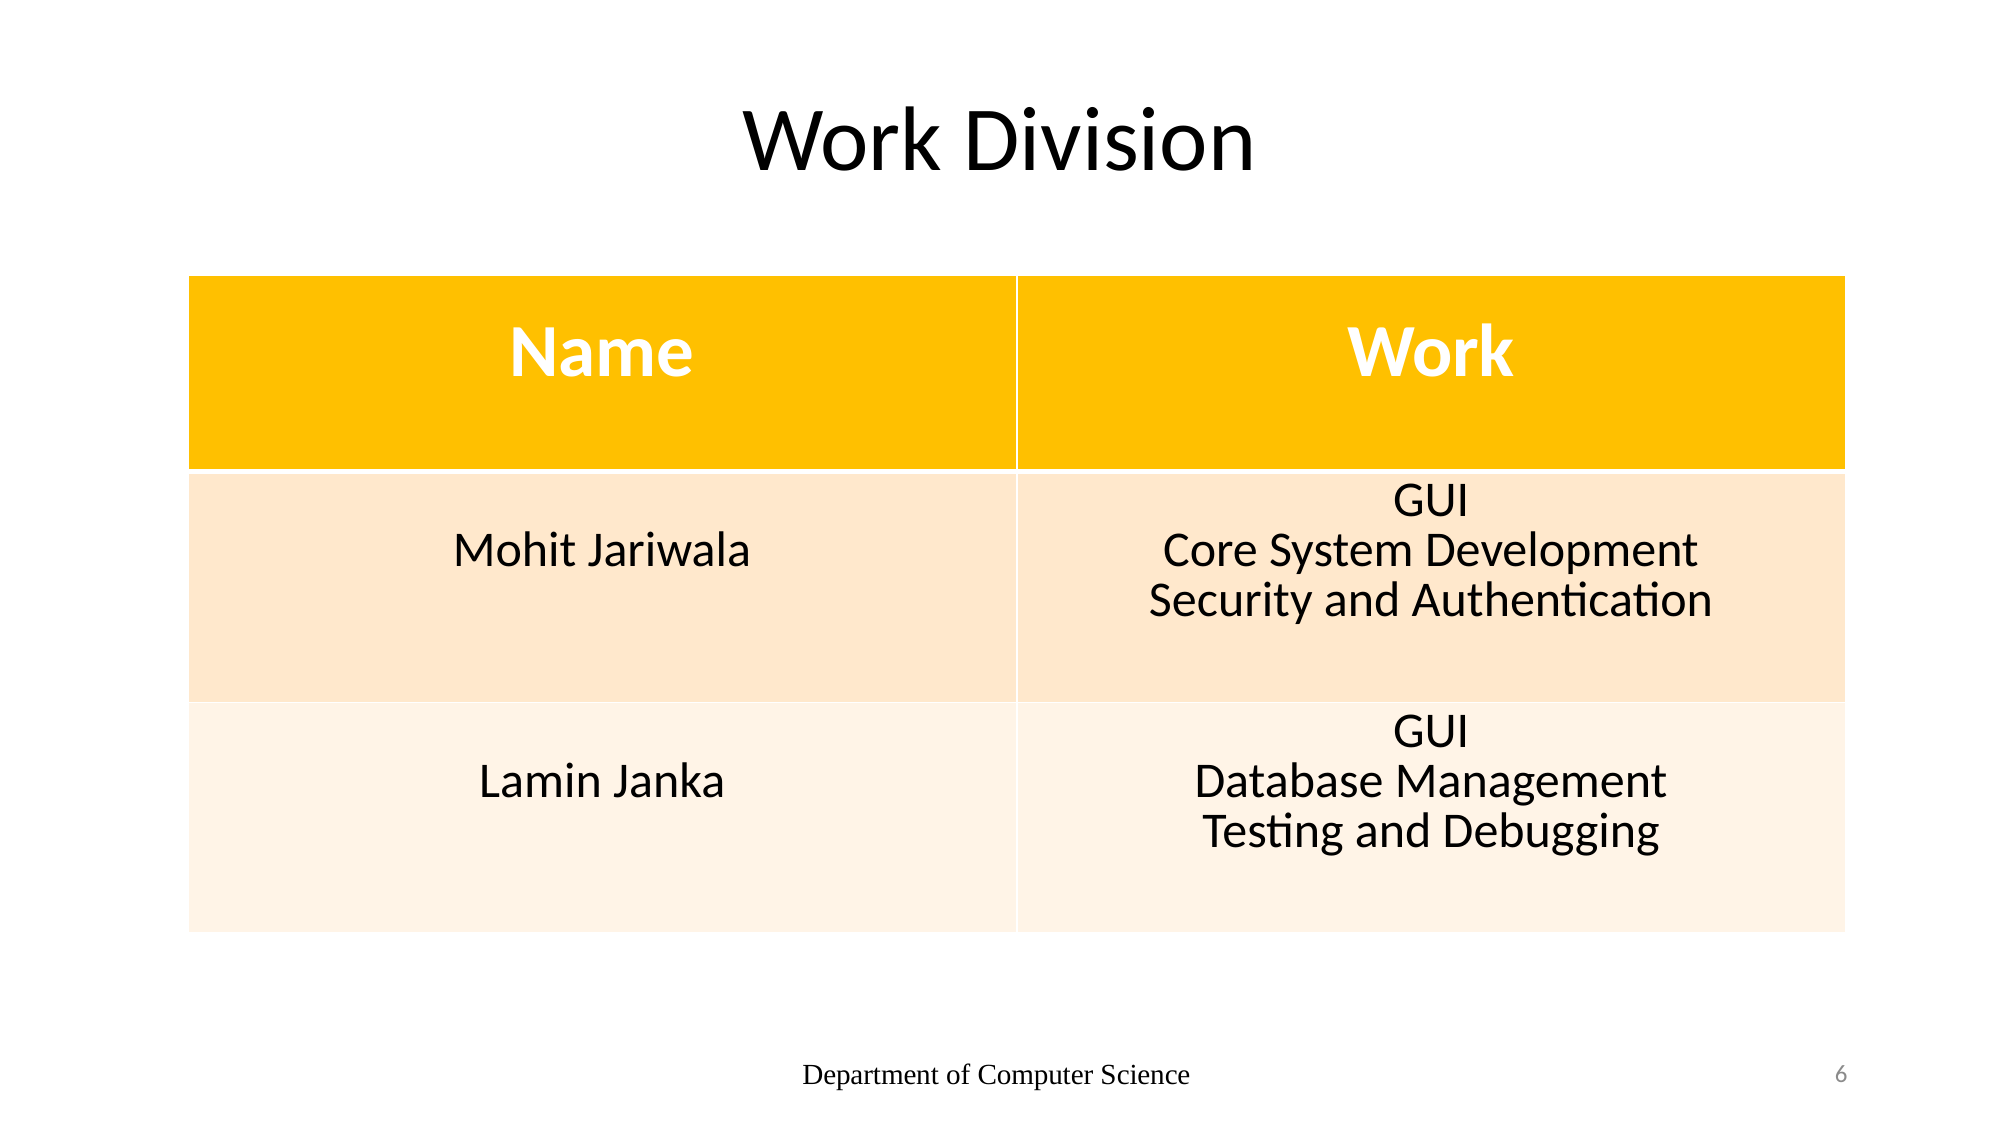

# Work Division
| Name | Work |
| --- | --- |
| Mohit Jariwala | GUI Core System Development Security and Authentication |
| Lamin Janka | GUI Database Management Testing and Debugging |
Department of Computer Science
6